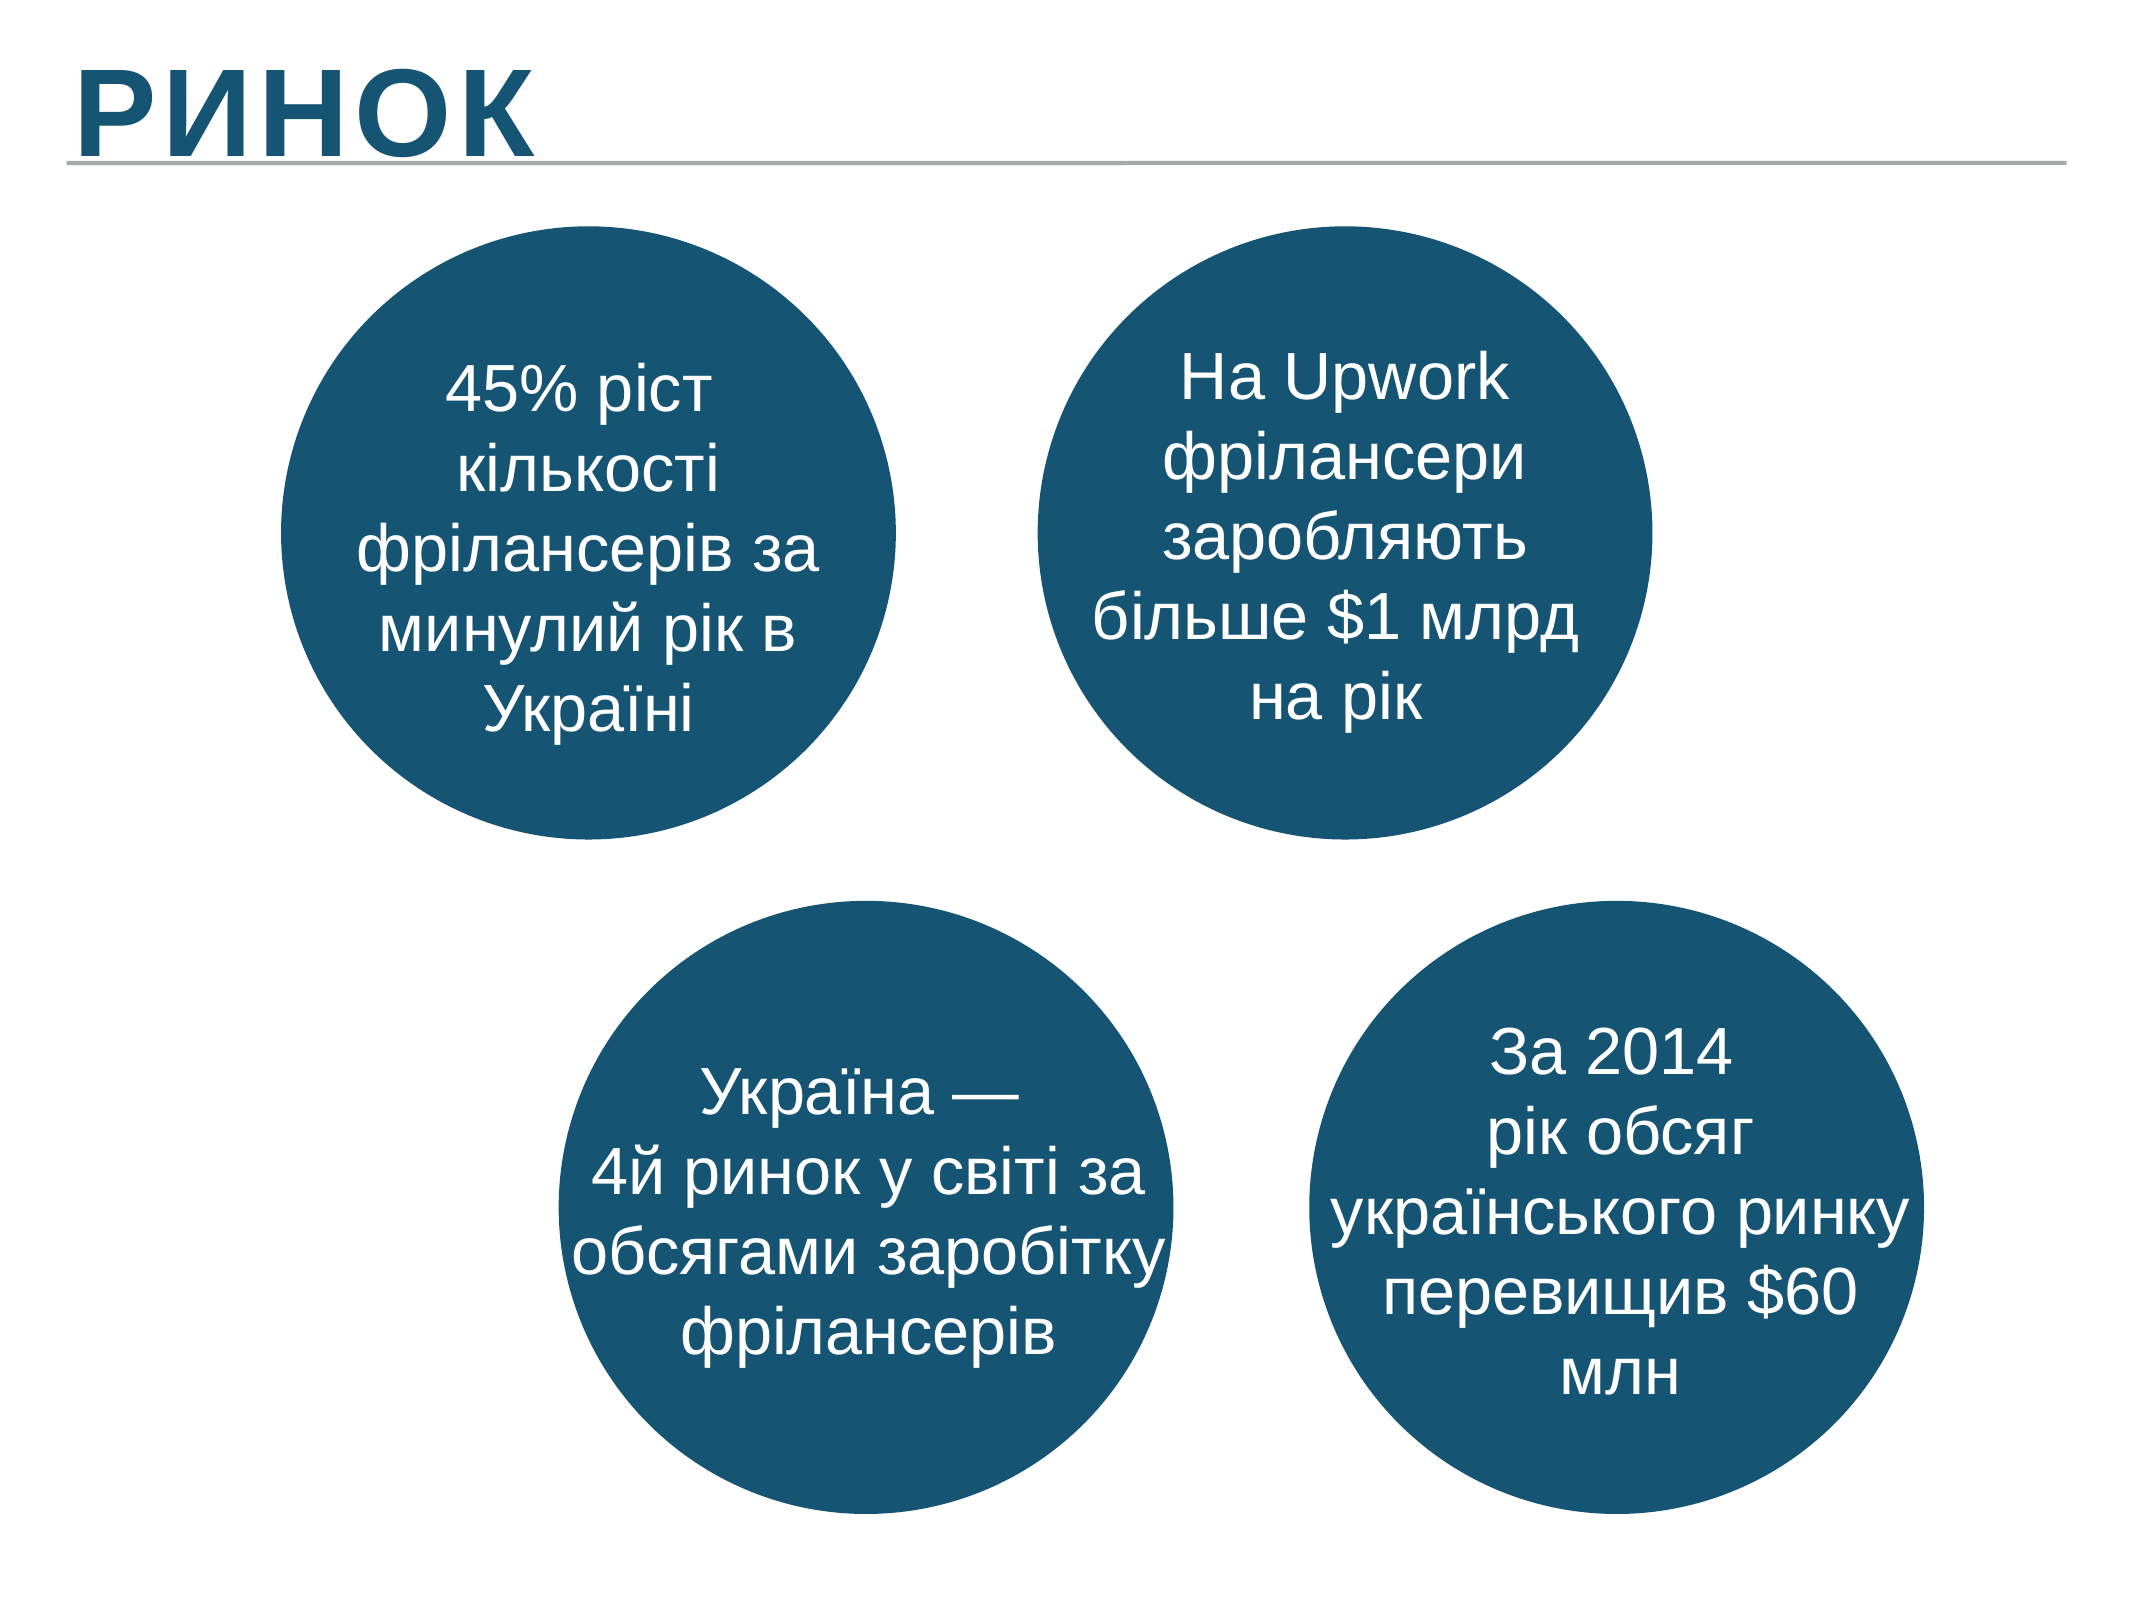

Ринок

45% ріст
кількості фрілансерів за минулий рік в Україні

На Upwork фрілансери заробляють більше $1 млрд
на рік

Україна —
4й ринок у світі за обсягами заробітку фрілансерів

За 2014
рік обсяг українського ринку перевищив $60 млн